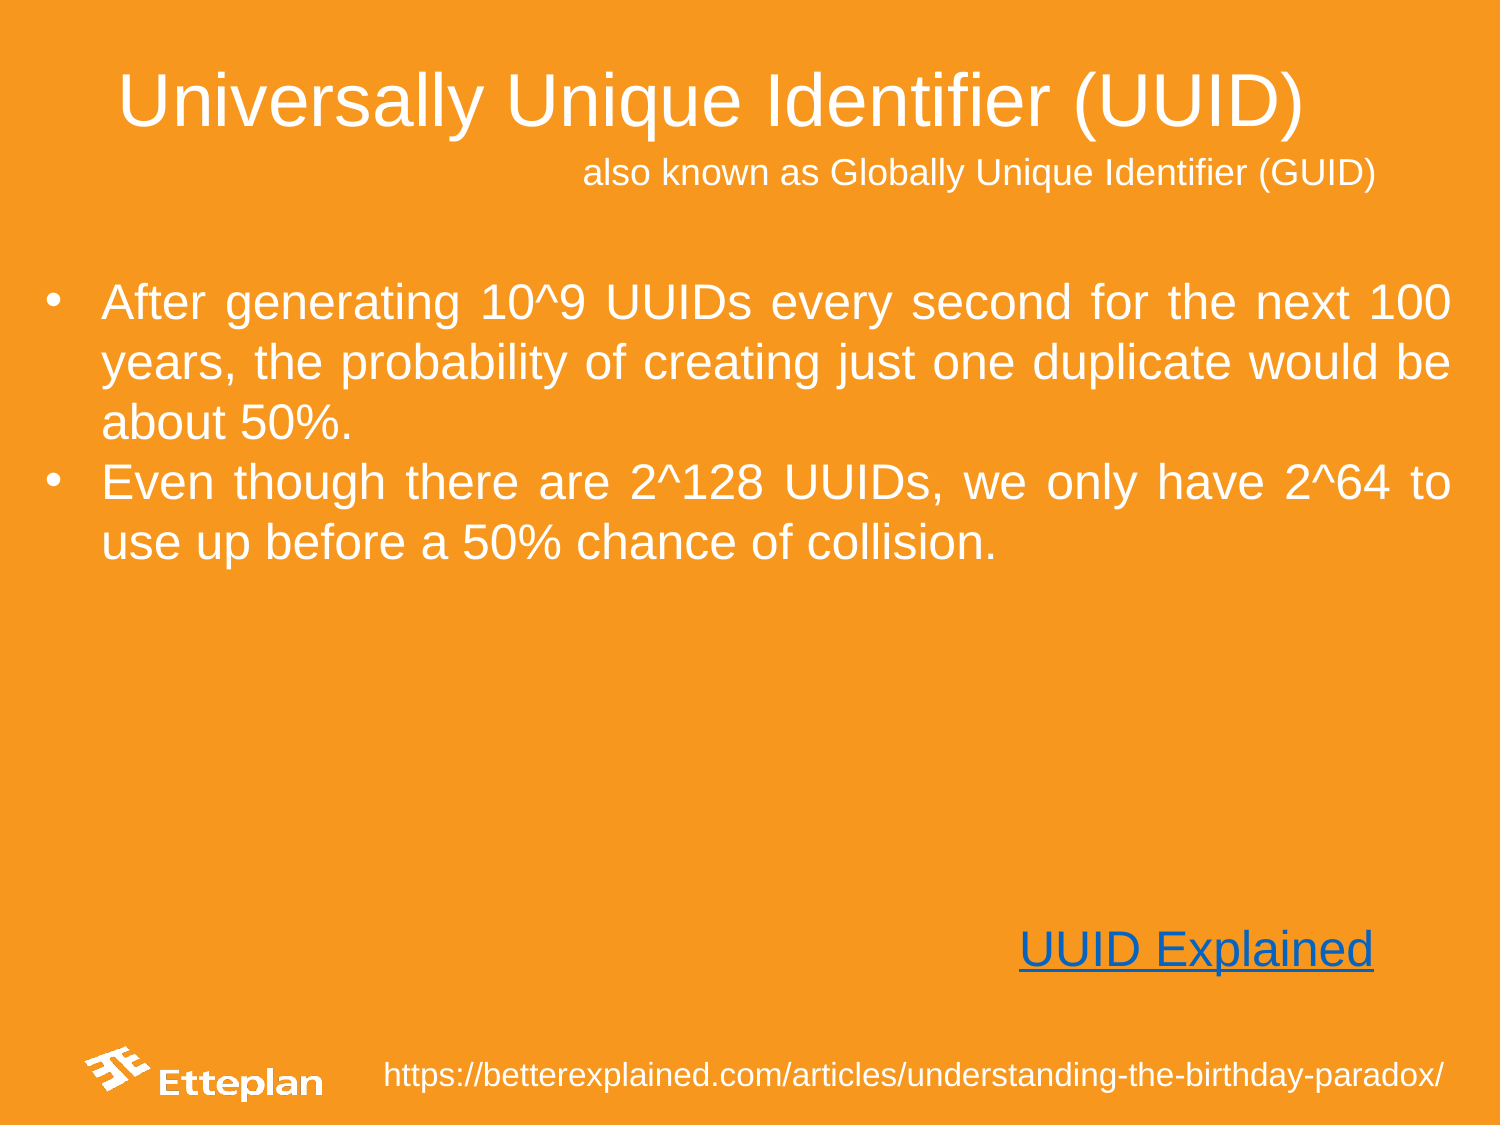

Universally Unique Identifier (UUID)
also known as Globally Unique Identifier (GUID)
After generating 10^9 UUIDs every second for the next 100 years, the probability of creating just one duplicate would be about 50%.
Even though there are 2^128 UUIDs, we only have 2^64 to use up before a 50% chance of collision.
UUID Explained
https://betterexplained.com/articles/understanding-the-birthday-paradox/